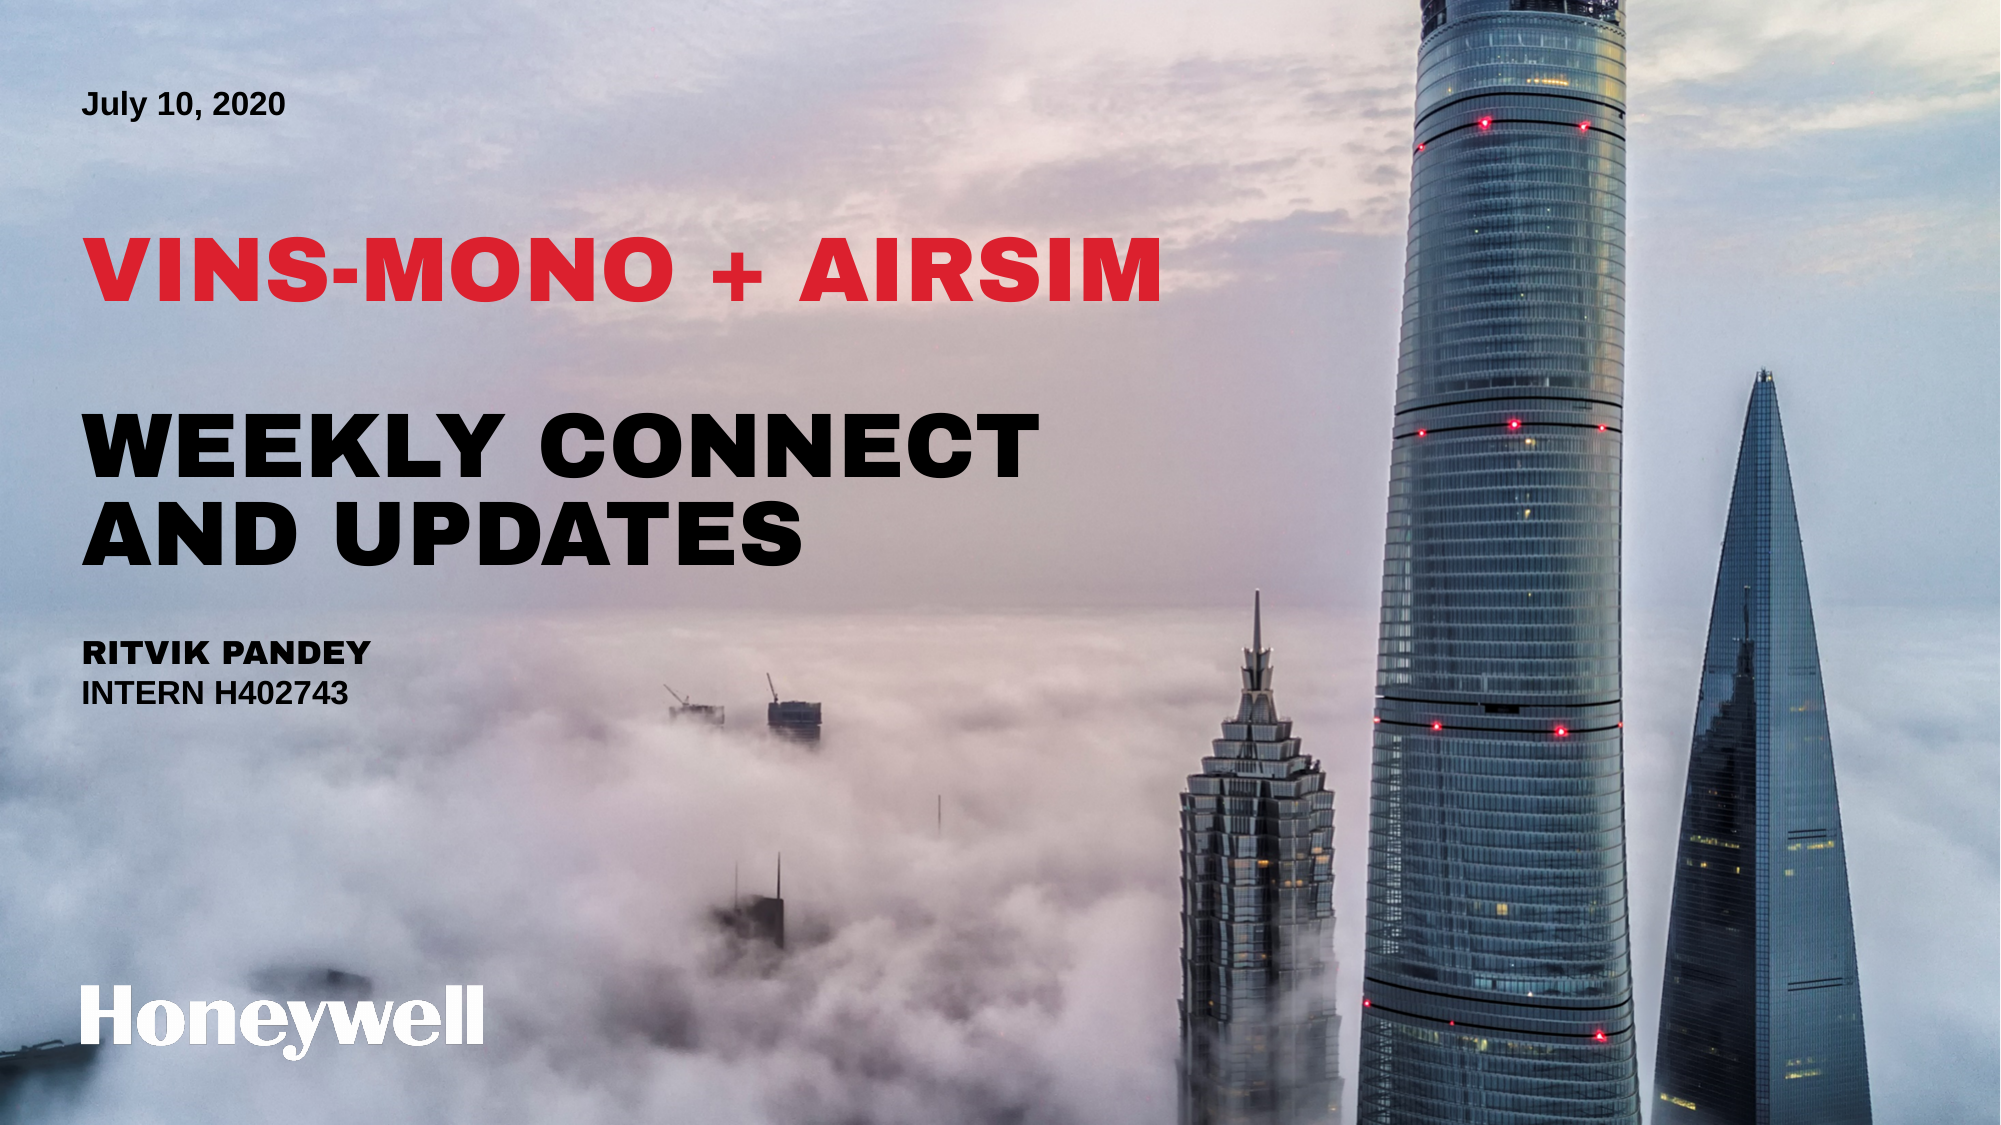

July 10, 2020
# VINS-mono + Airsim Weekly connect and updates
Ritvik Pandey
Intern H402743